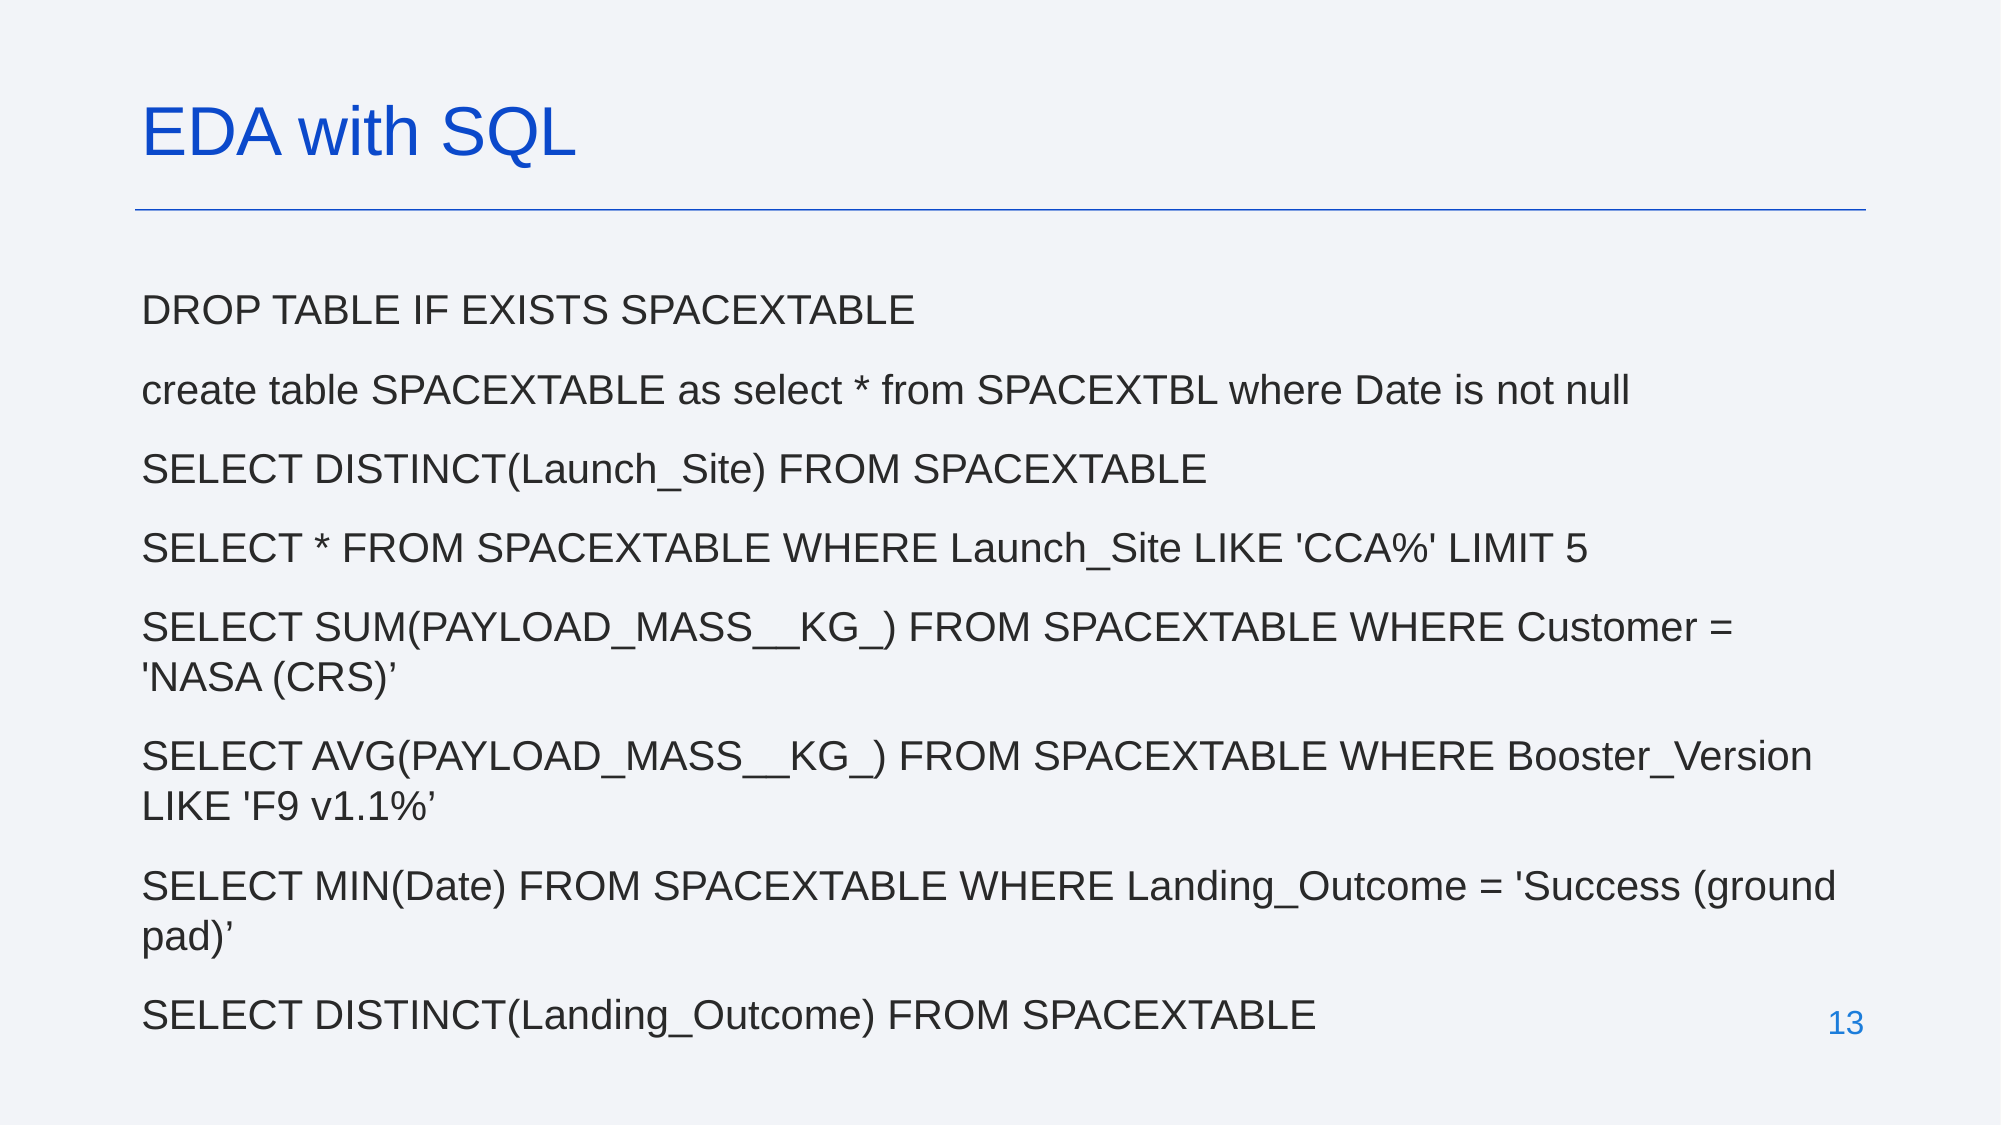

EDA with SQL
DROP TABLE IF EXISTS SPACEXTABLE
create table SPACEXTABLE as select * from SPACEXTBL where Date is not null
SELECT DISTINCT(Launch_Site) FROM SPACEXTABLE
SELECT * FROM SPACEXTABLE WHERE Launch_Site LIKE 'CCA%' LIMIT 5
SELECT SUM(PAYLOAD_MASS__KG_) FROM SPACEXTABLE WHERE Customer = 'NASA (CRS)’
SELECT AVG(PAYLOAD_MASS__KG_) FROM SPACEXTABLE WHERE Booster_Version LIKE 'F9 v1.1%’
SELECT MIN(Date) FROM SPACEXTABLE WHERE Landing_Outcome = 'Success (ground pad)’
SELECT DISTINCT(Landing_Outcome) FROM SPACEXTABLE

13